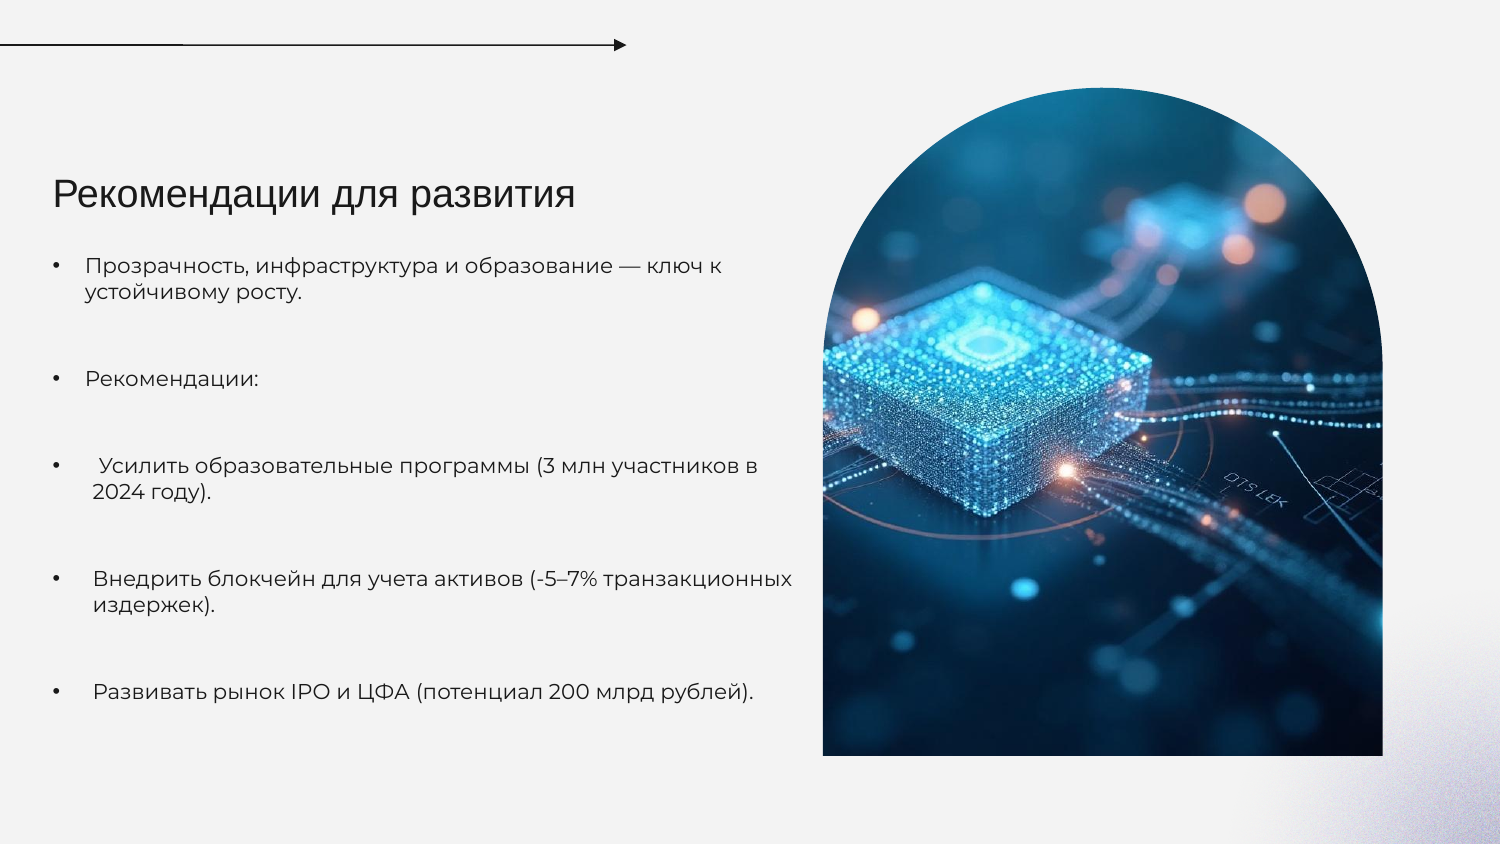

# Рекомендации для развития
Прозрачность, инфраструктура и образование — ключ к устойчивому росту.

Рекомендации:

 Усилить образовательные программы (3 млн участников в 2024 году).

Внедрить блокчейн для учета активов (-5–7% транзакционных издержек).

Развивать рынок IPO и ЦФА (потенциал 200 млрд рублей).